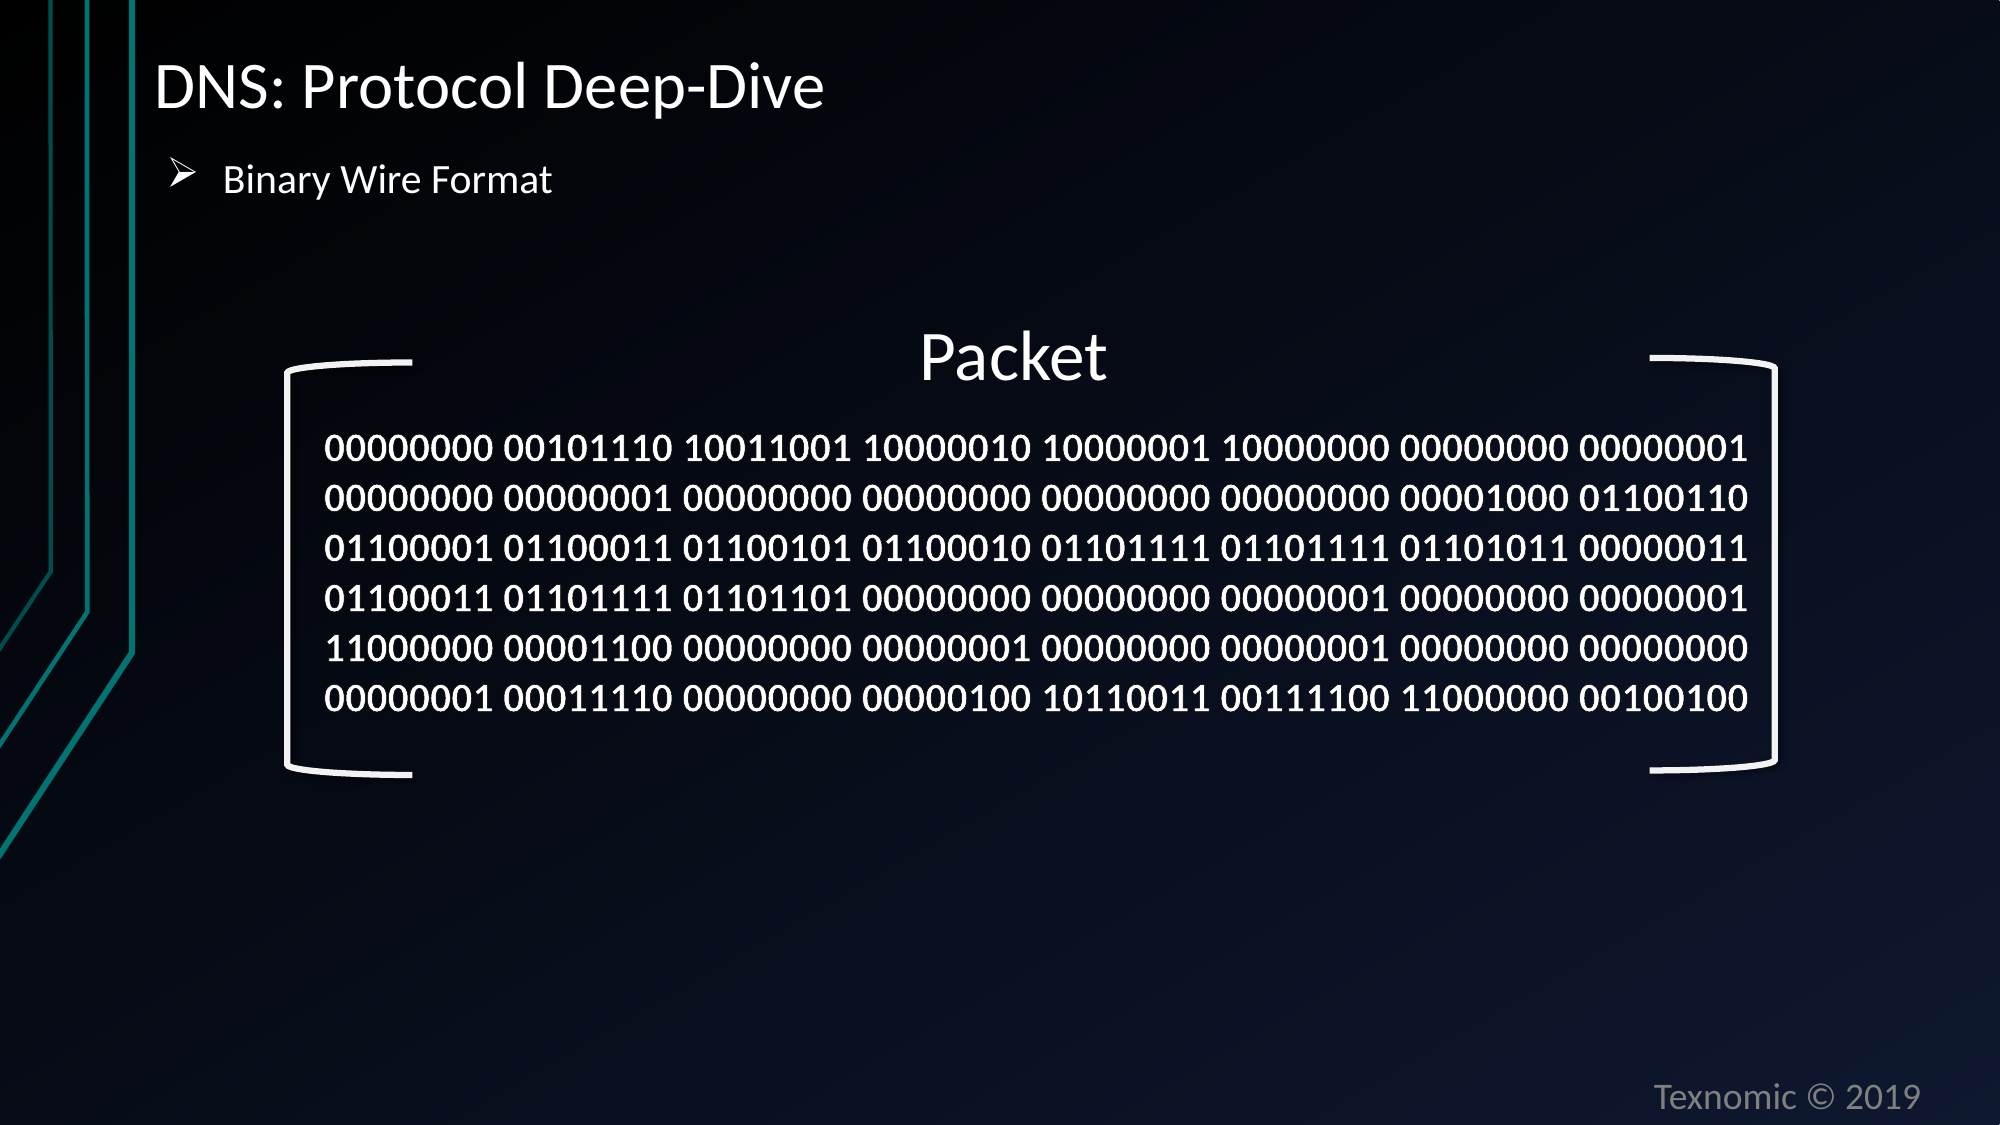

DNS: Protocol Deep-Dive
Binary Wire Format
Packet

00000000 00101110 10011001 10000010 10000001 10000000 00000000 00000001 00000000 00000001 00000000 00000000 00000000 00000000 00001000 01100110 01100001 01100011 01100101 01100010 01101111 01101111 01101011 00000011 01100011 01101111 01101101 00000000 00000000 00000001 00000000 00000001 11000000 00001100 00000000 00000001 00000000 00000001 00000000 00000000 00000001 00011110 00000000 00000100 10110011 00111100 11000000 00100100
Texnomic © 2019